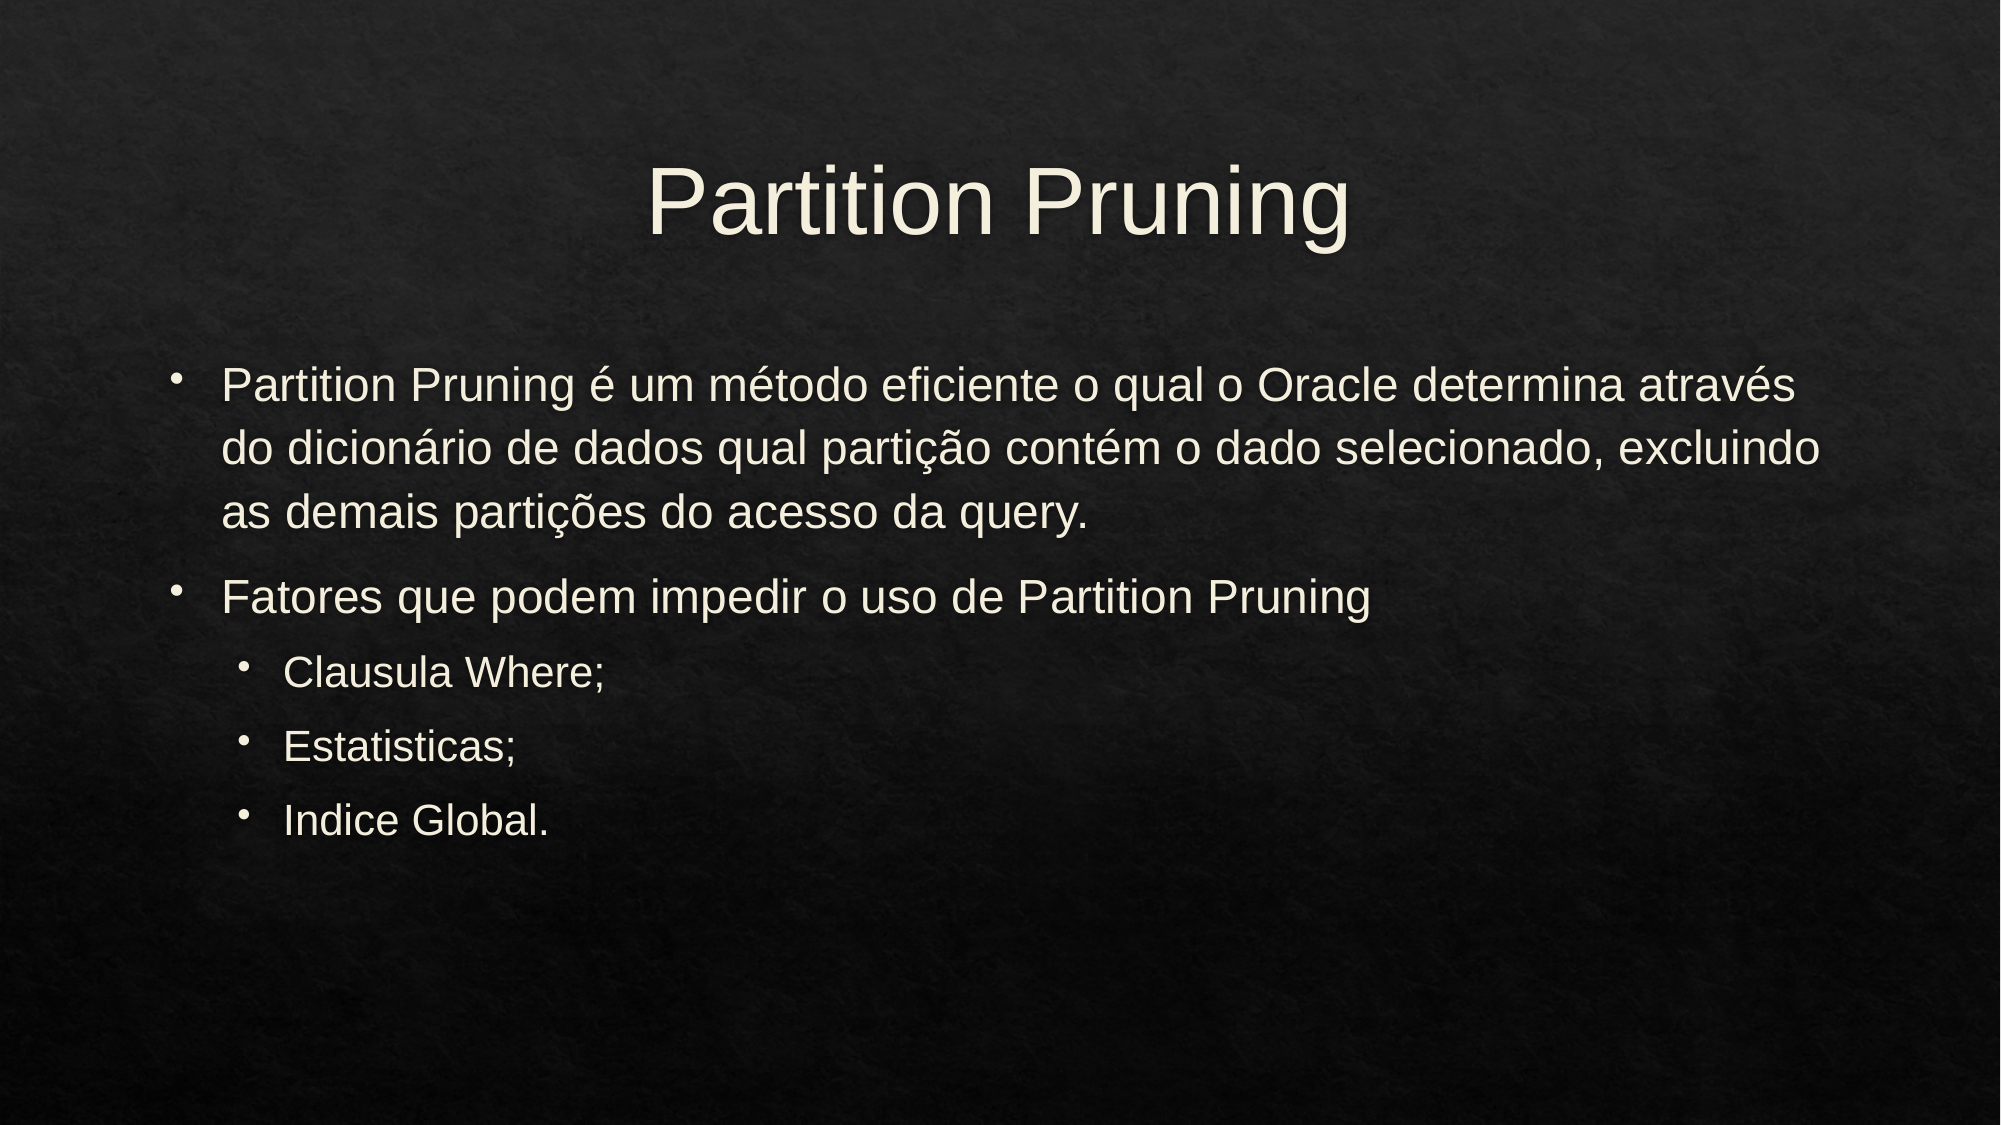

# Partition Pruning
Partition Pruning é um método eficiente o qual o Oracle determina através do dicionário de dados qual partição contém o dado selecionado, excluindo as demais partições do acesso da query.
Fatores que podem impedir o uso de Partition Pruning
Clausula Where;
Estatisticas;
Indice Global.